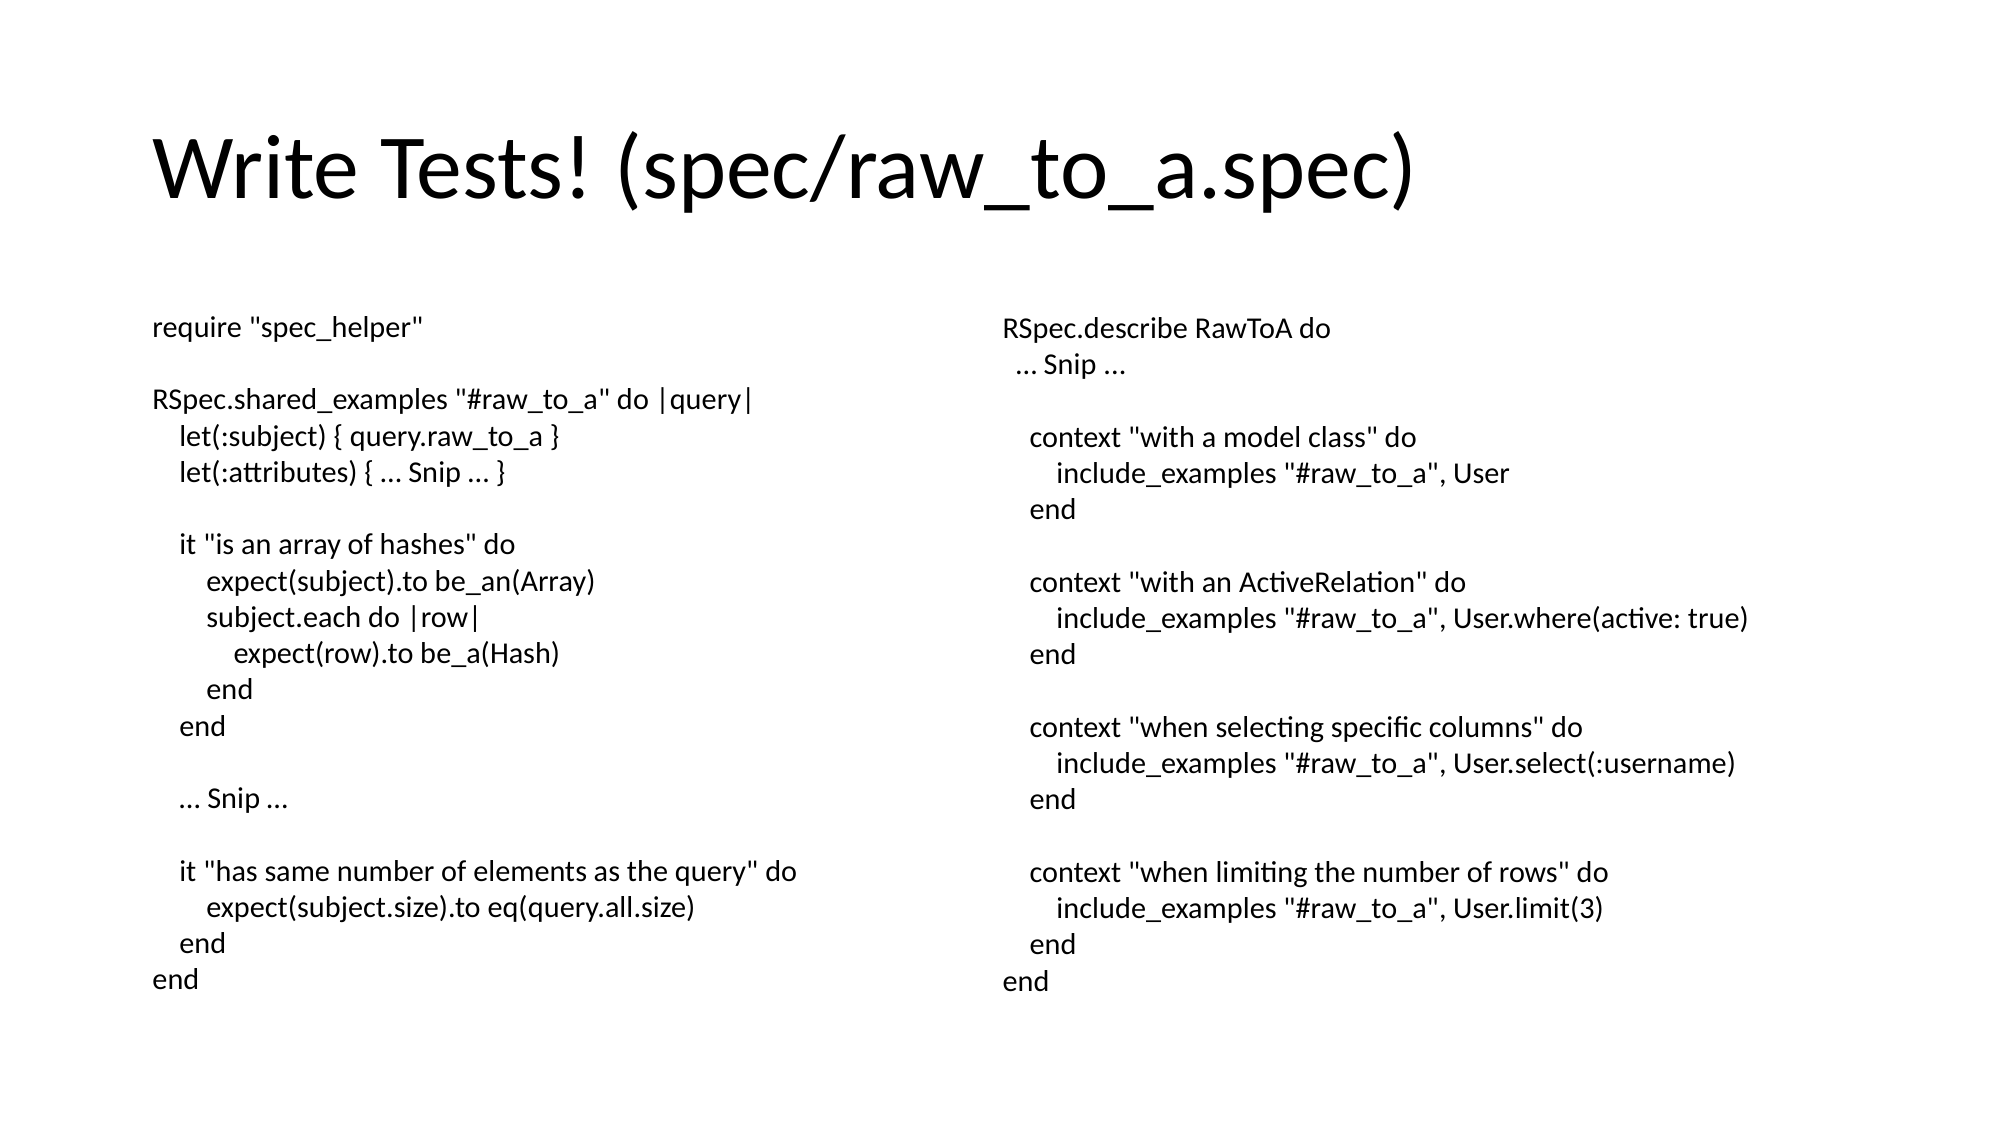

# Write Tests! (spec/raw_to_a.spec)
require "spec_helper"

RSpec.shared_examples "#raw_to_a" do |query|
    let(:subject) { query.raw_to_a }
    let(:attributes) { … Snip … }

    it "is an array of hashes" do
        expect(subject).to be_an(Array)
        subject.each do |row|
            expect(row).to be_a(Hash)
        end
    end

    … Snip …

    it "has same number of elements as the query" do
        expect(subject.size).to eq(query.all.size)
    end
end
RSpec.describe RawToA do
  … Snip ...

    context "with a model class" do
        include_examples "#raw_to_a", User
    end

    context "with an ActiveRelation" do
        include_examples "#raw_to_a", User.where(active: true)
    end

    context "when selecting specific columns" do
        include_examples "#raw_to_a", User.select(:username)
    end

    context "when limiting the number of rows" do
        include_examples "#raw_to_a", User.limit(3)
    end
end